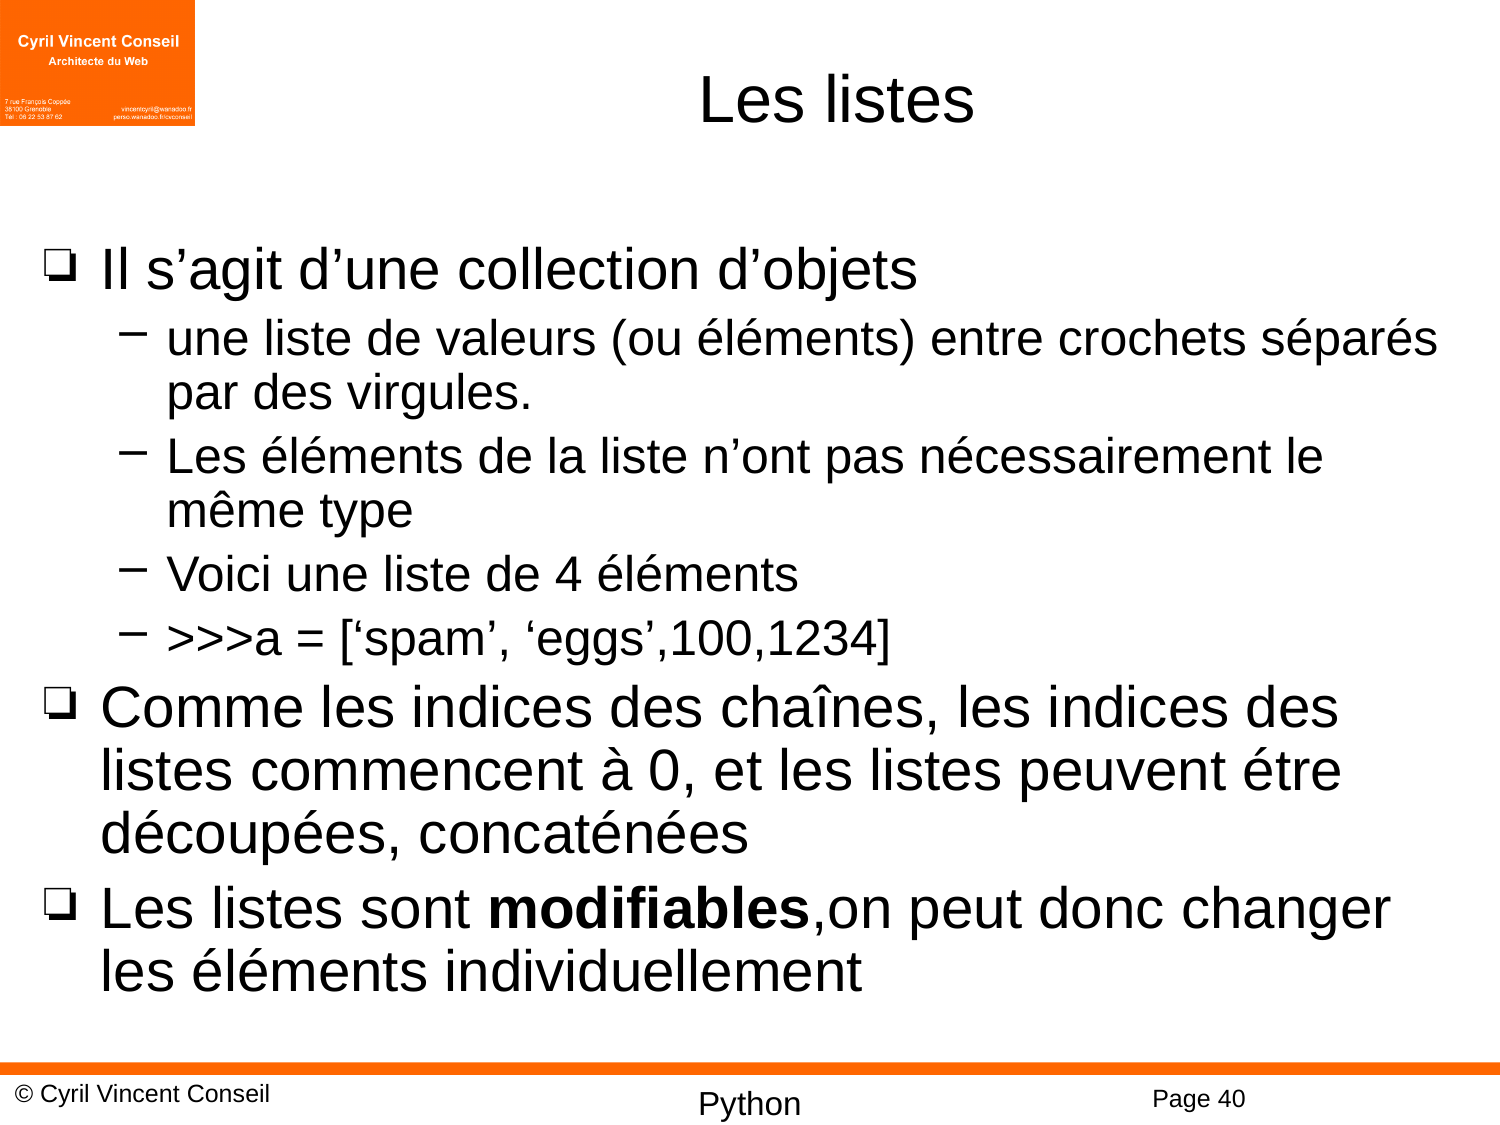

# Les listes
Il s’agit d’une collection d’objets
une liste de valeurs (ou éléments) entre crochets séparés par des virgules.
Les éléments de la liste n’ont pas nécessairement le même type
Voici une liste de 4 éléments
>>>a = [‘spam’, ‘eggs’,100,1234]
Comme les indices des chaînes, les indices des listes commencent à 0, et les listes peuvent étre découpées, concaténées
Les listes sont modifiables,on peut donc changer les éléments individuellement